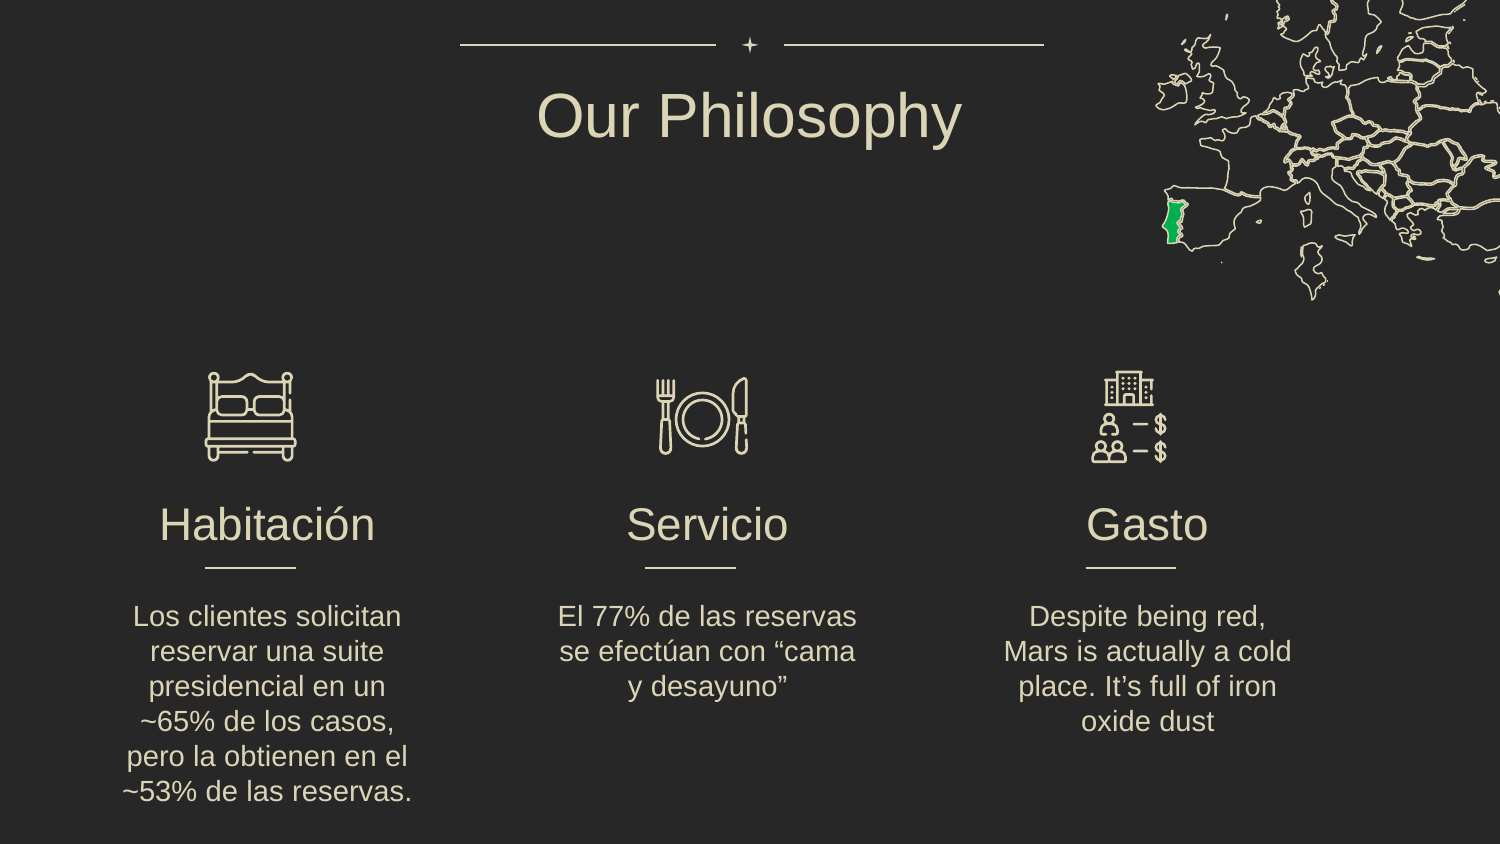

Our Philosophy

# Habitación
Servicio
Gasto
Los clientes solicitan reservar una suite presidencial en un ~65% de los casos, pero la obtienen en el ~53% de las reservas.
El 77% de las reservas se efectúan con “cama y desayuno”
Despite being red, Mars is actually a cold place. It’s full of iron oxide dust